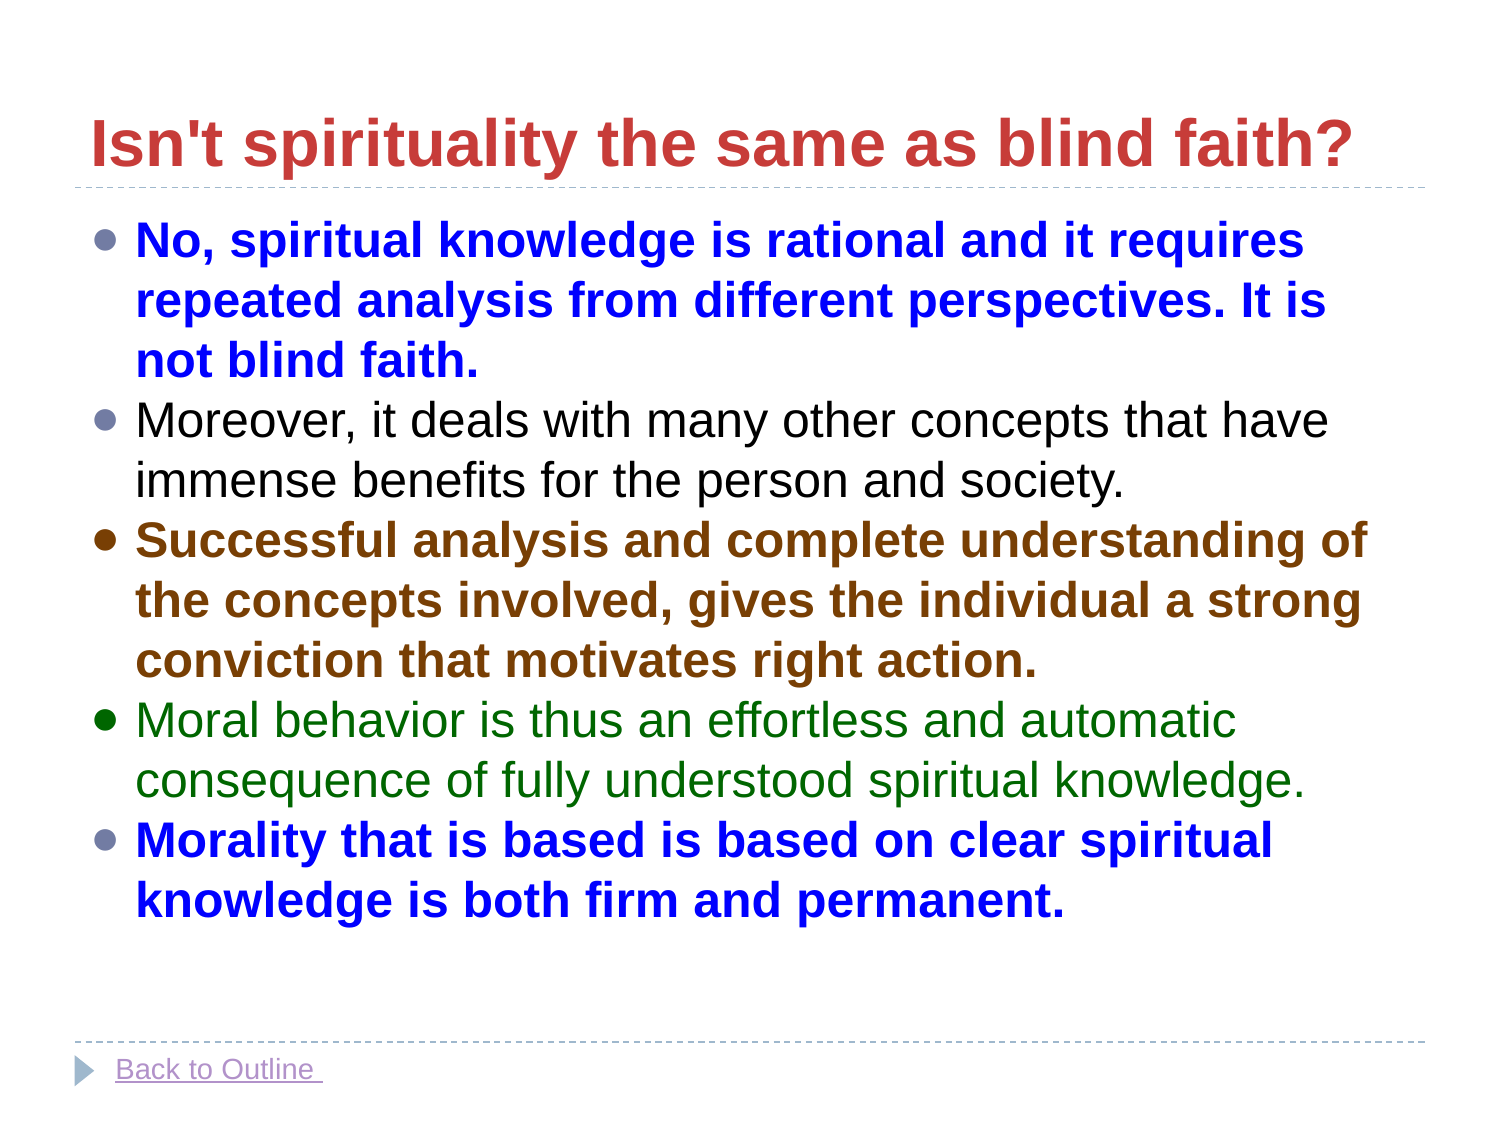

# Isn't spirituality the same as blind faith?
No, spiritual knowledge is rational and it requires repeated analysis from different perspectives. It is not blind faith.
Moreover, it deals with many other concepts that have immense benefits for the person and society.
Successful analysis and complete understanding of the concepts involved, gives the individual a strong conviction that motivates right action.
Moral behavior is thus an effortless and automatic consequence of fully understood spiritual knowledge.
Morality that is based is based on clear spiritual knowledge is both firm and permanent.

Back to Outline